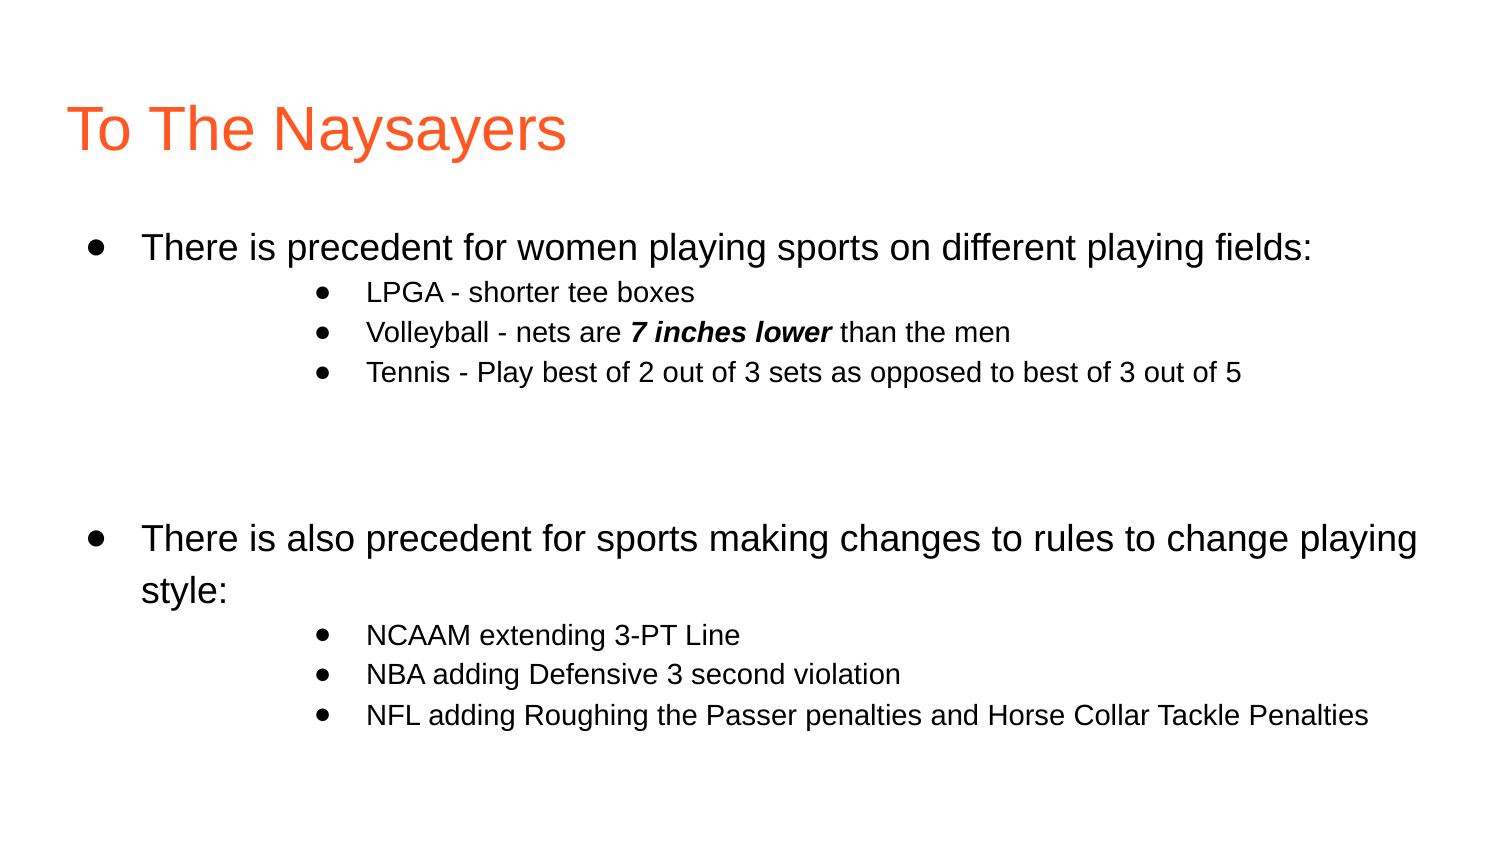

# To The Naysayers
There is precedent for women playing sports on different playing fields:
LPGA - shorter tee boxes
Volleyball - nets are 7 inches lower than the men
Tennis - Play best of 2 out of 3 sets as opposed to best of 3 out of 5

There is also precedent for sports making changes to rules to change playing style:
NCAAM extending 3-PT Line
NBA adding Defensive 3 second violation
NFL adding Roughing the Passer penalties and Horse Collar Tackle Penalties